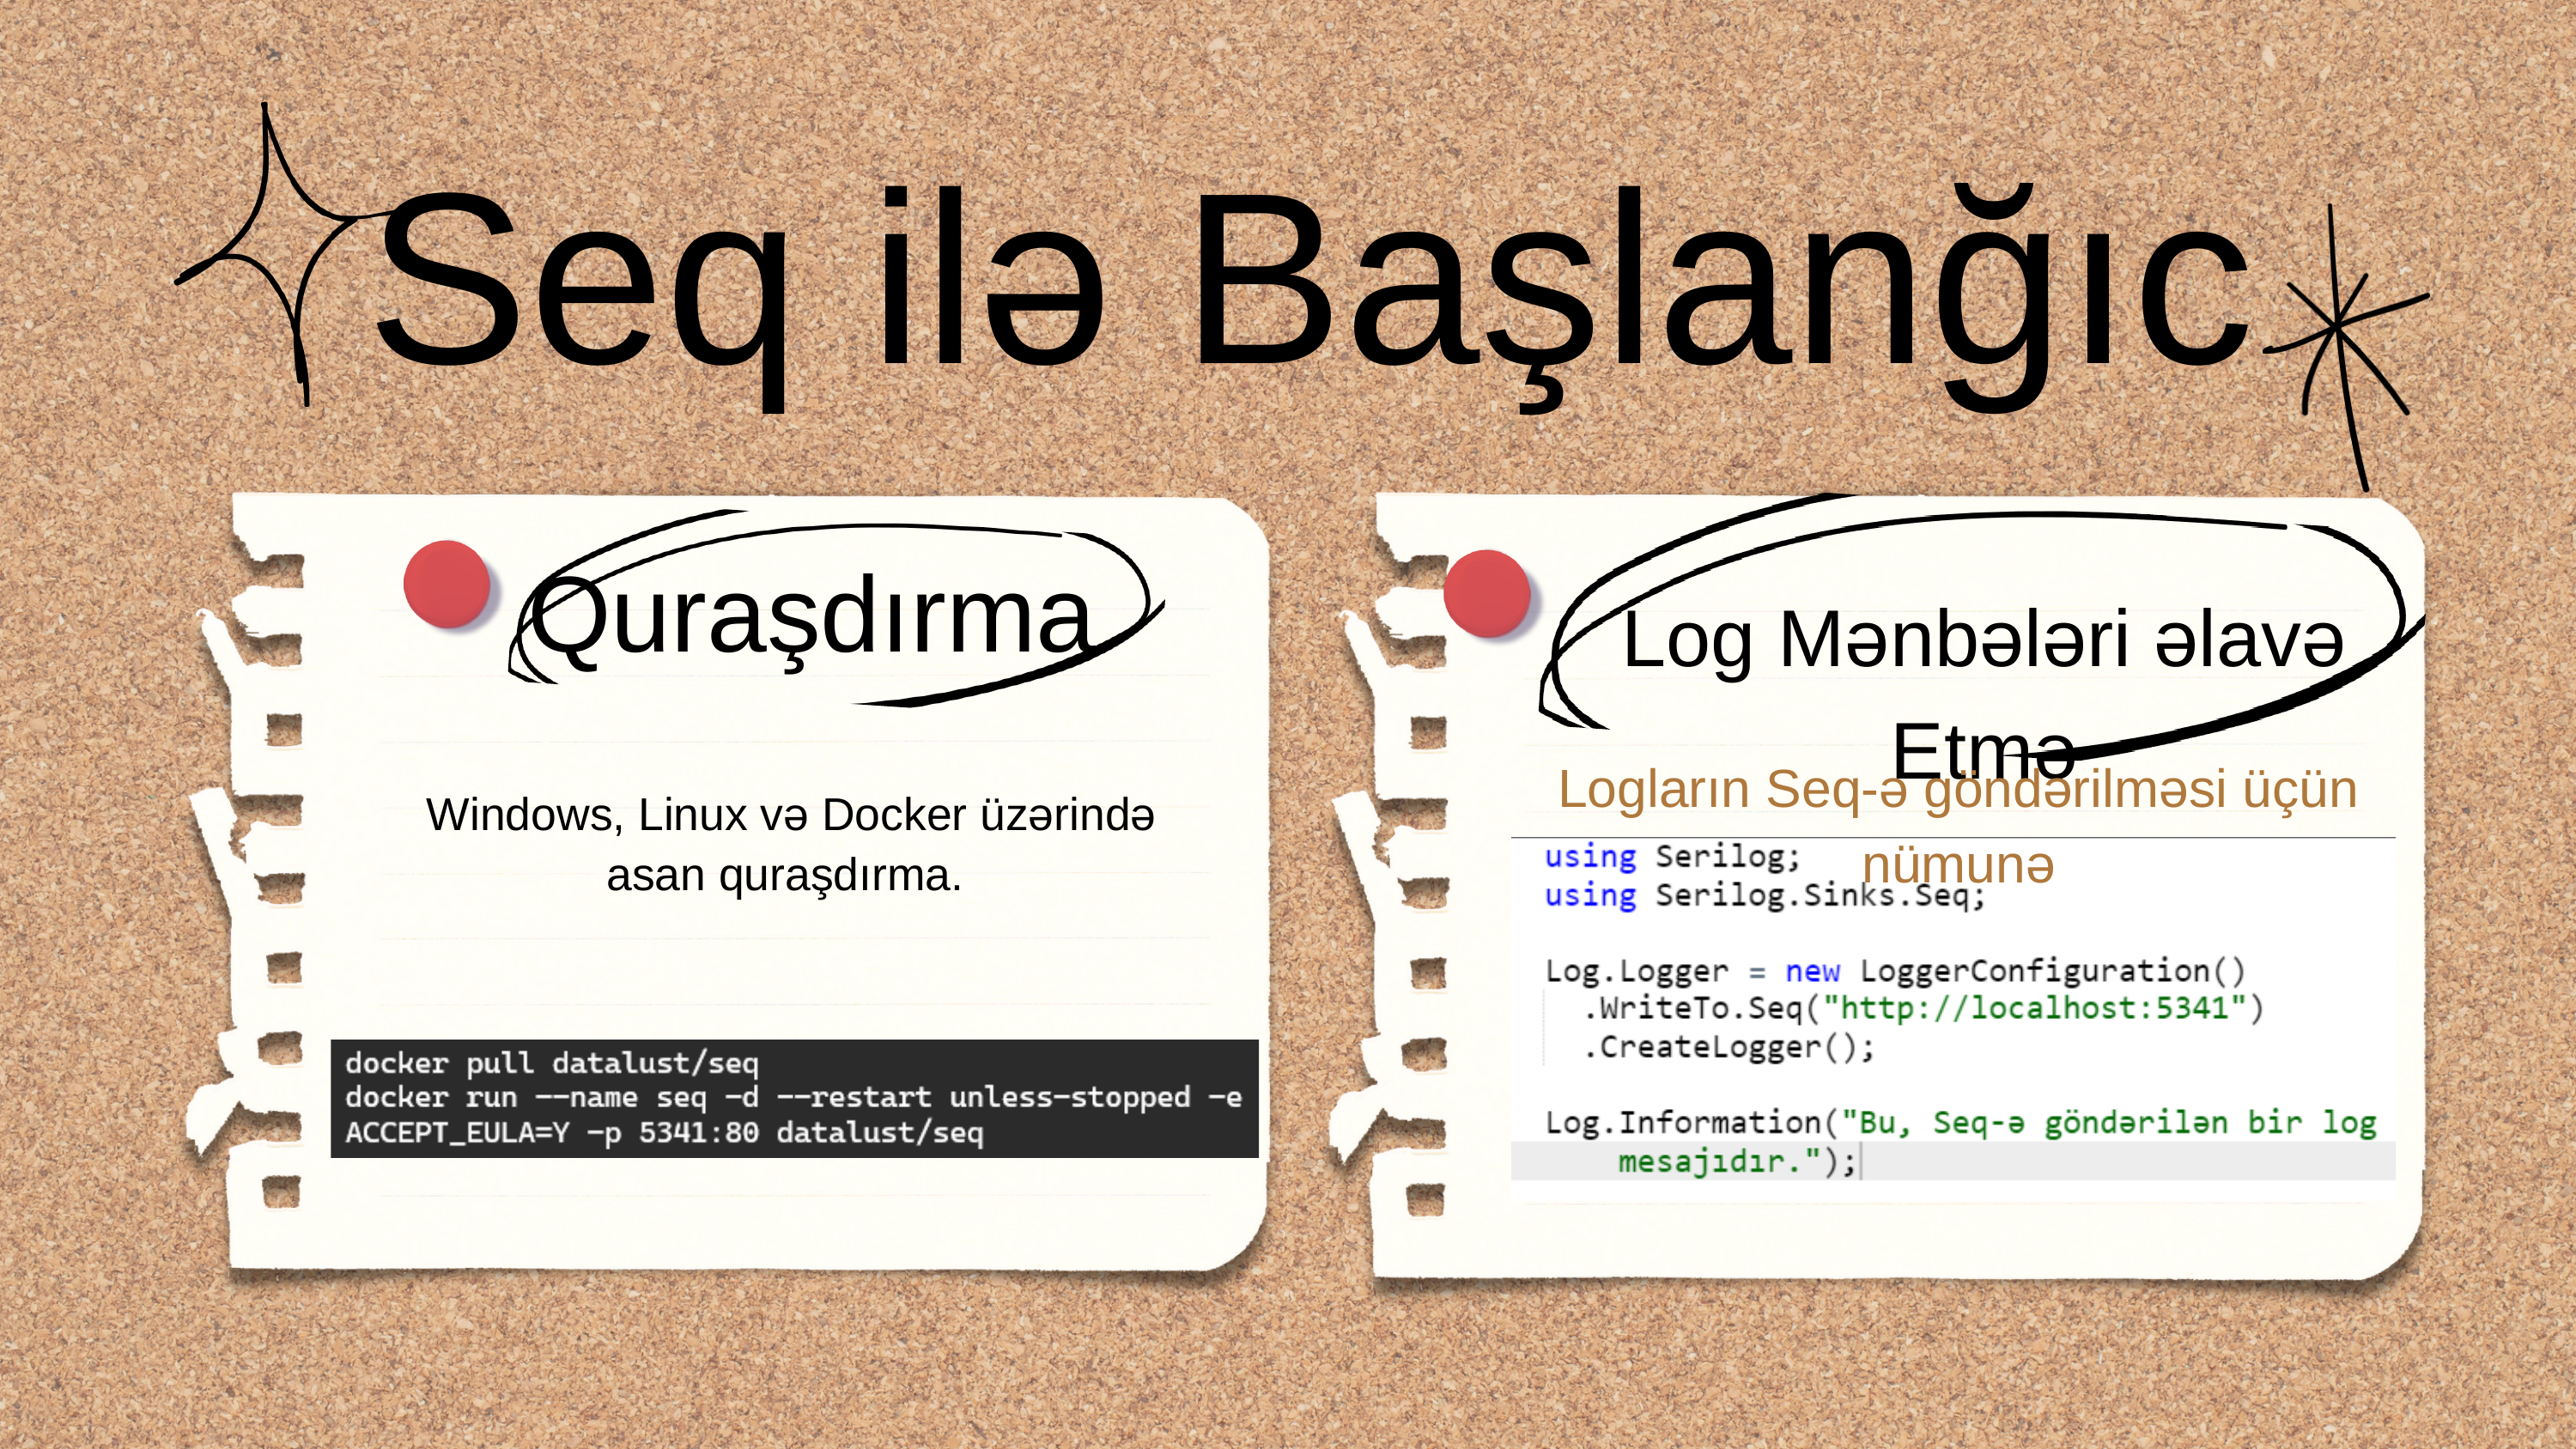

Seq ilə Başlanğıc

Quraşdırma

Log Mənbələri əlavə Etmə
Logların Seq-ə göndərilməsi üçün nümunə
 Windows, Linux və Docker üzərində asan quraşdırma.